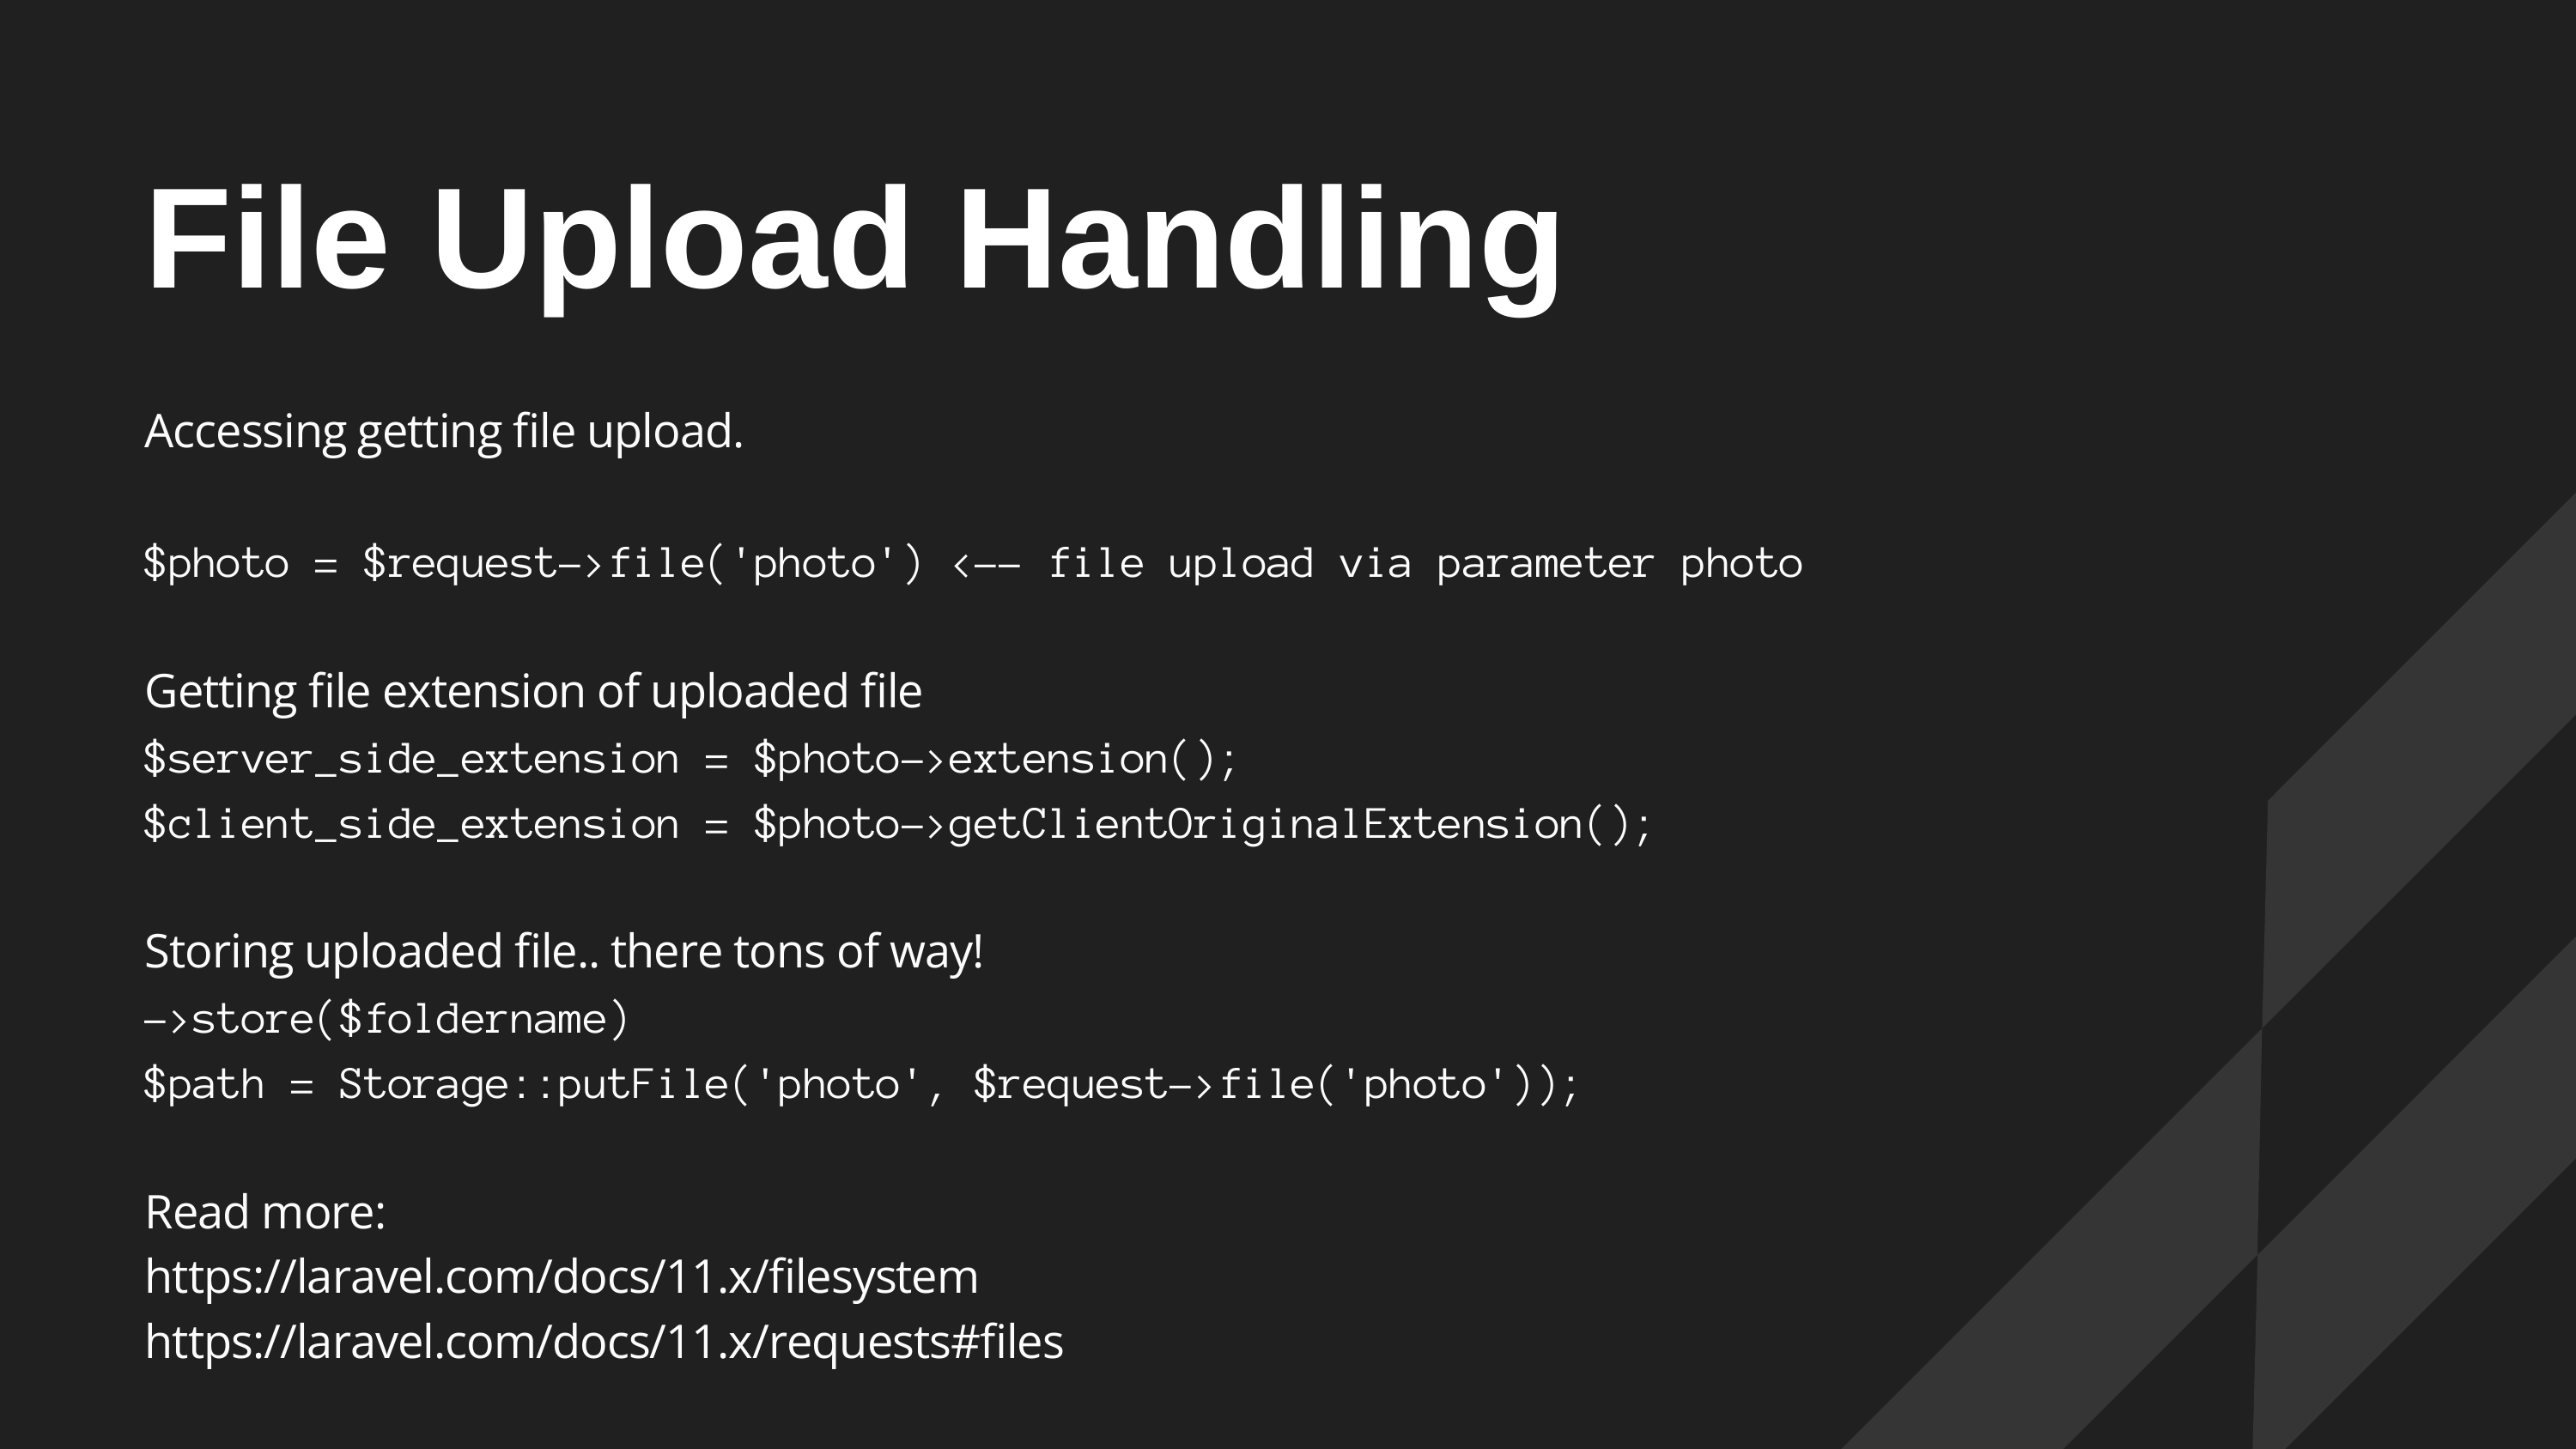

File Upload Handling
Accessing getting file upload.

$photo = $request->file('photo') <-- file upload via parameter photo

Getting file extension of uploaded file
$server_side_extension = $photo->extension();
$client_side_extension = $photo->getClientOriginalExtension();

Storing uploaded file.. there tons of way!
->store($foldername)
$path = Storage::putFile('photo', $request->file('photo'));

Read more:
https://laravel.com/docs/11.x/filesystem
https://laravel.com/docs/11.x/requests#files